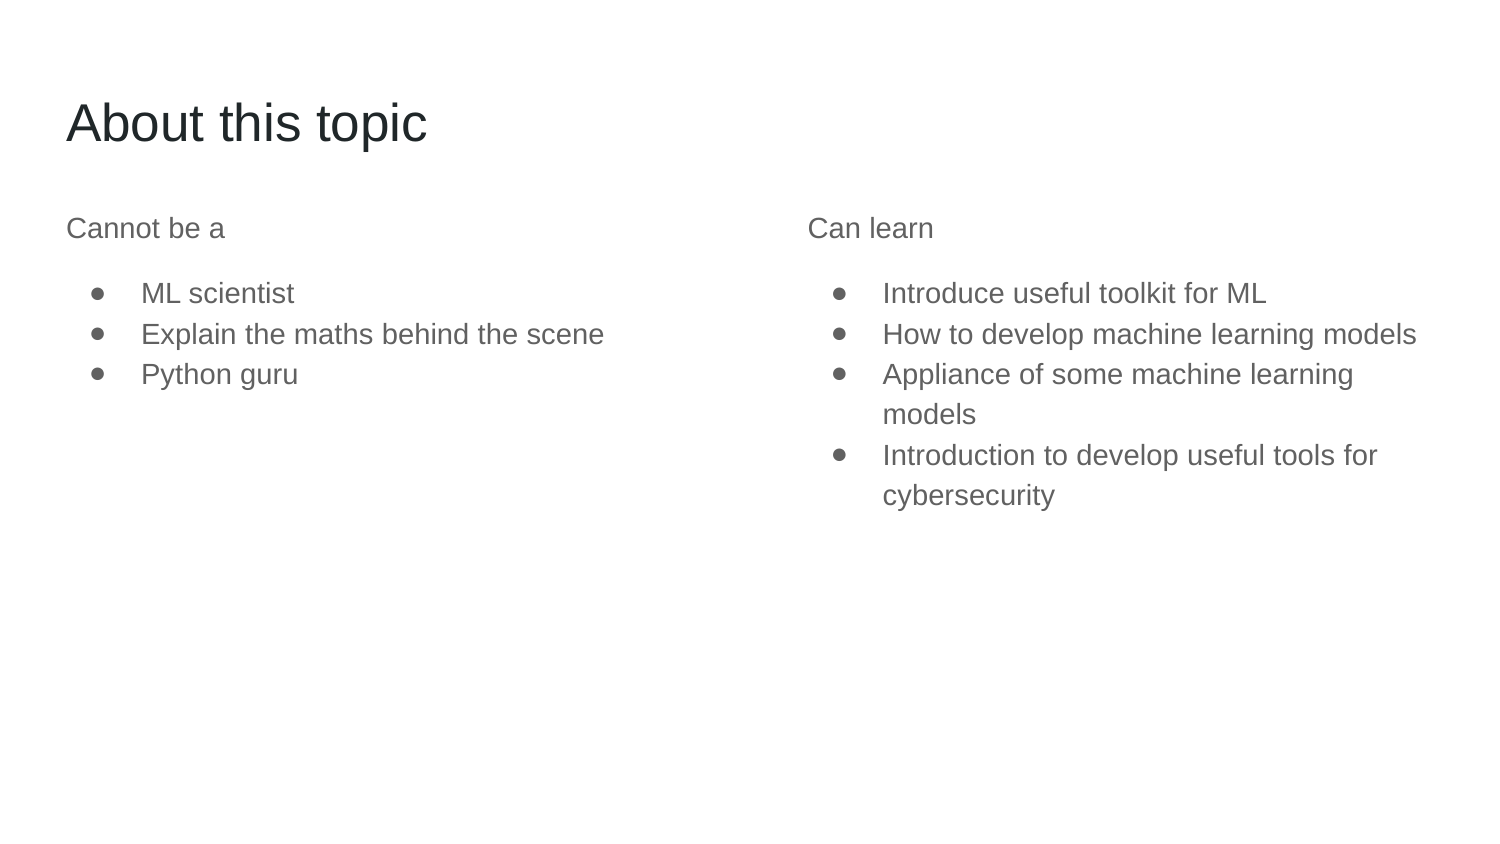

# About this topic

Cannot be a
ML scientist
Explain the maths behind the scene
Python guru
Can learn
Introduce useful toolkit for ML
How to develop machine learning models
Appliance of some machine learning models
Introduction to develop useful tools for cybersecurity